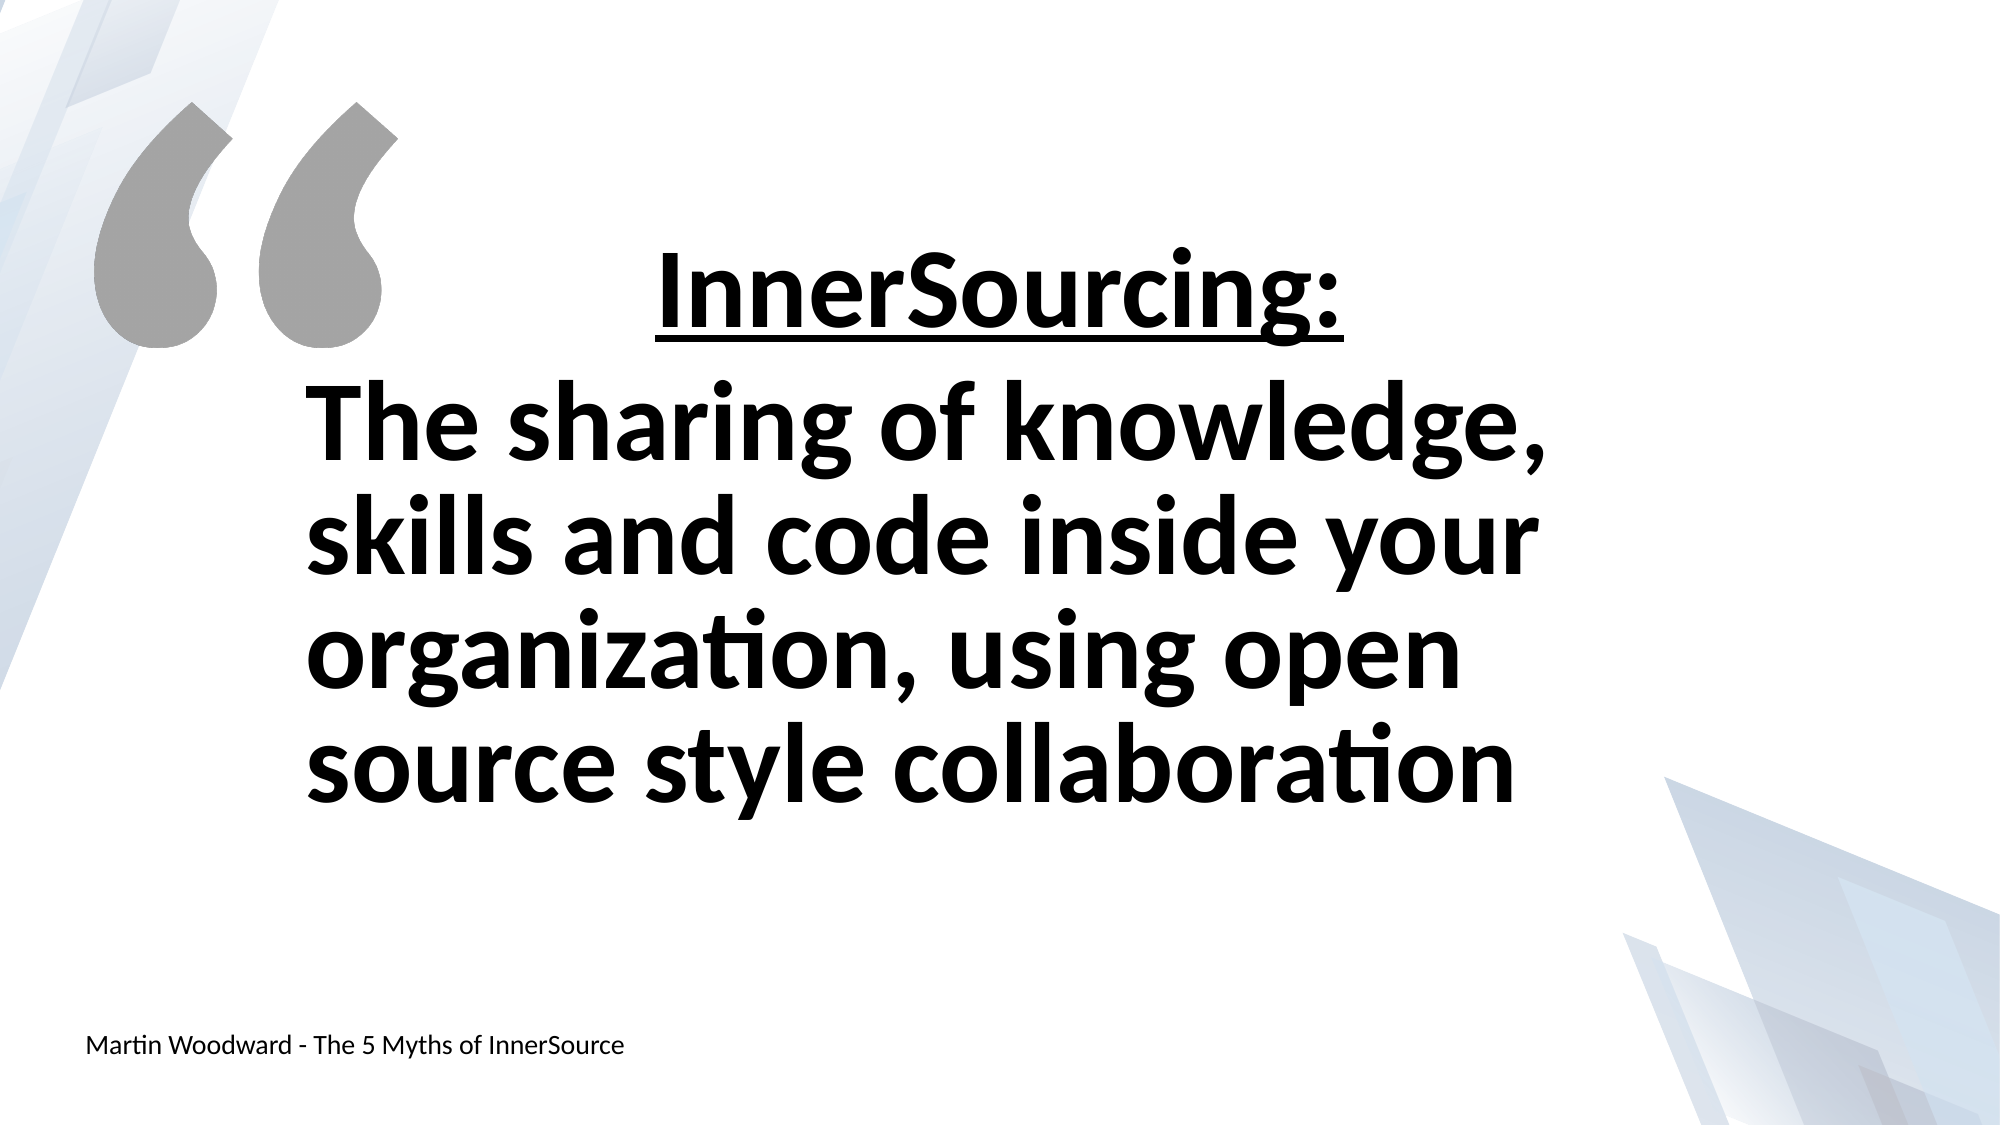

InnerSourcing:
The sharing of knowledge, skills and code inside your organization, using open source style collaboration
Martin Woodward - The 5 Myths of InnerSource